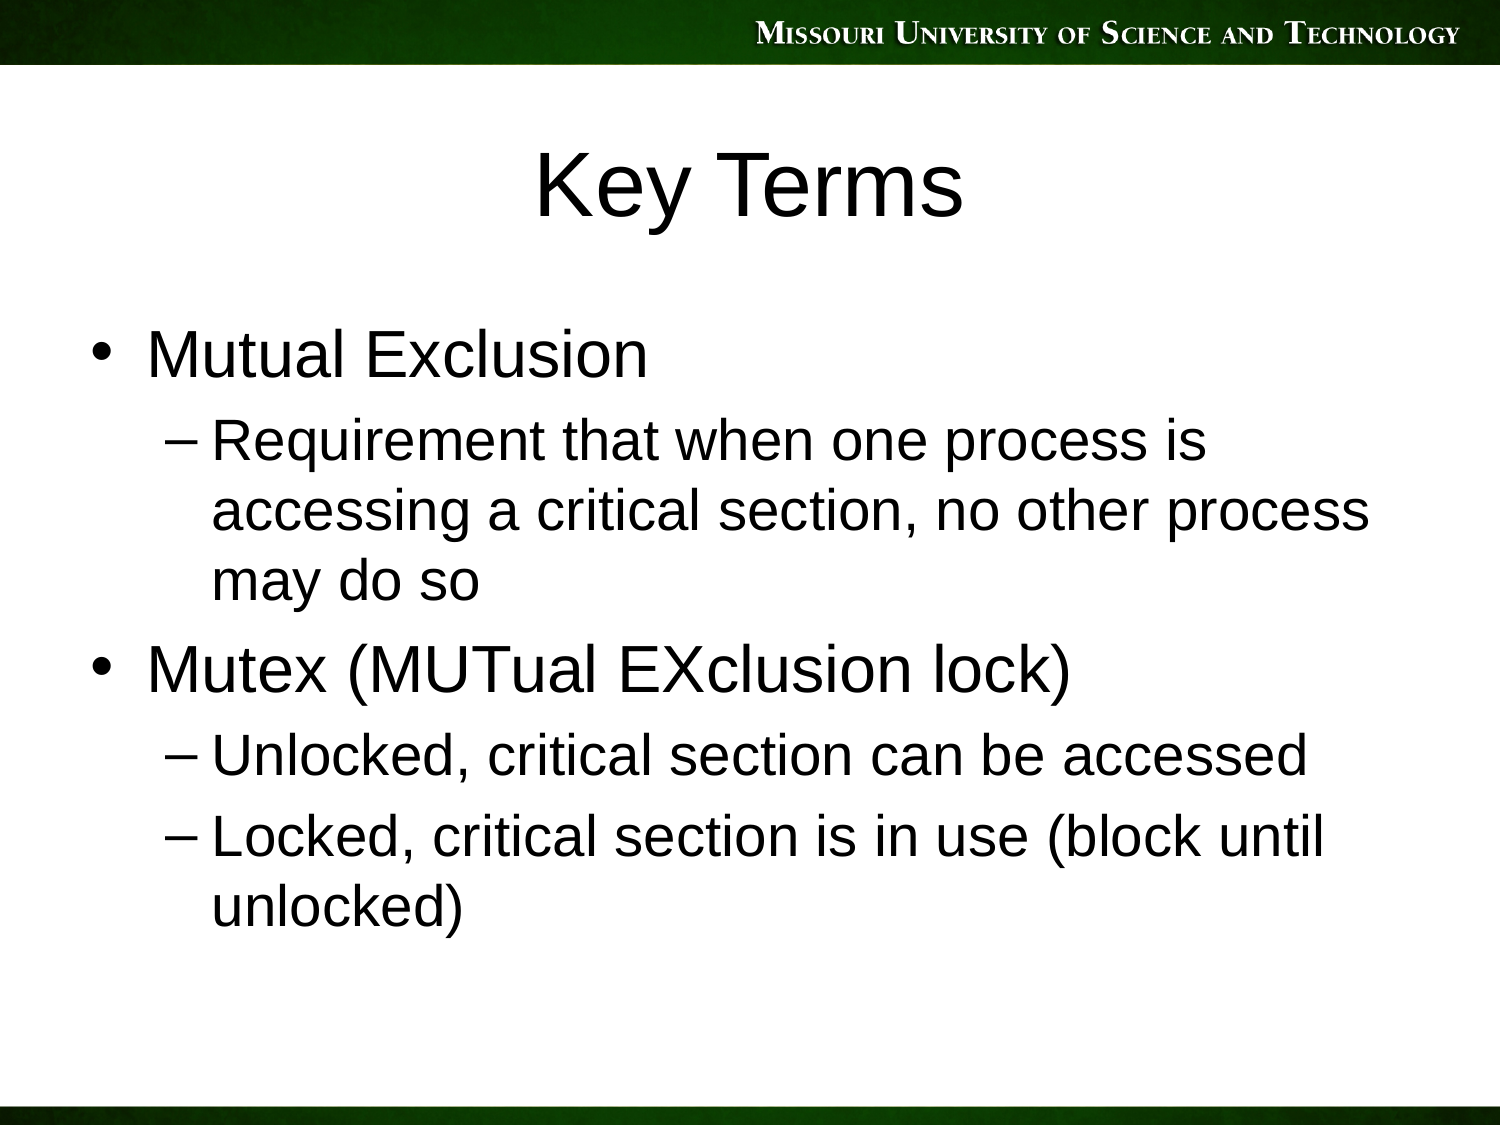

# Key Terms
Mutual Exclusion
Requirement that when one process is accessing a critical section, no other process may do so
Mutex (MUTual EXclusion lock)
Unlocked, critical section can be accessed
Locked, critical section is in use (block until unlocked)